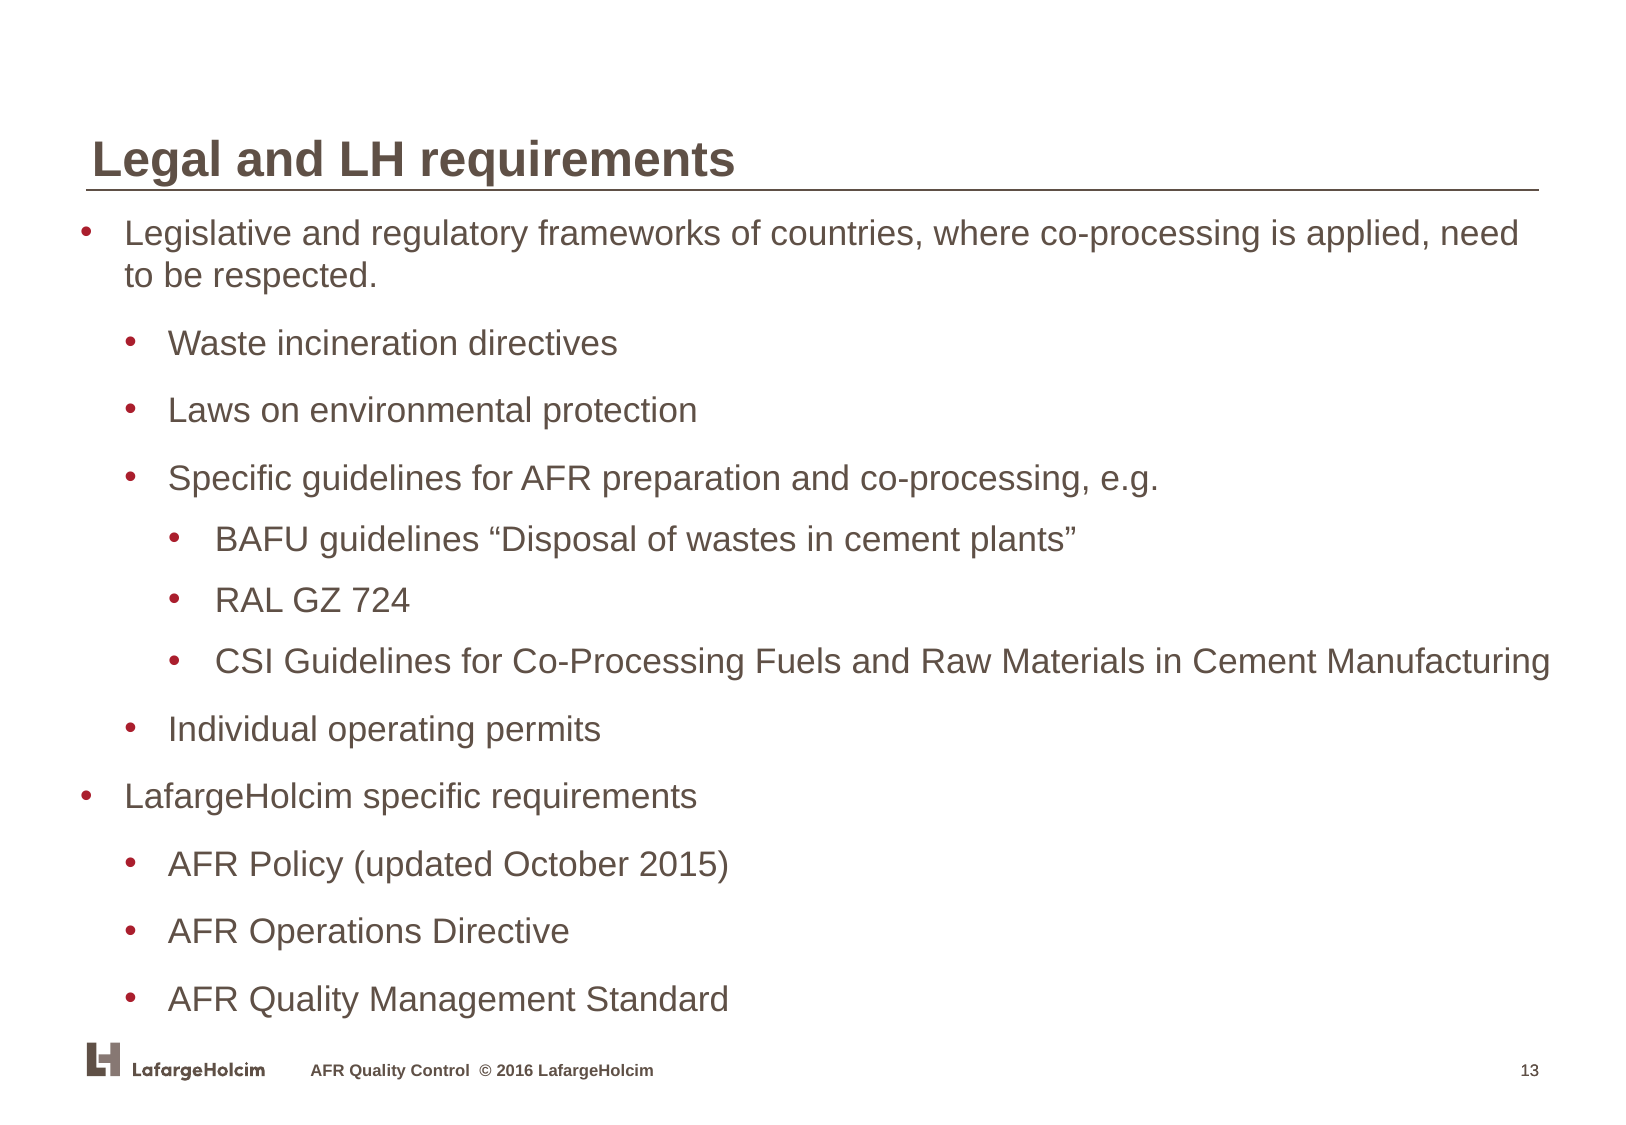

Legal and LH requirements
Legislative and regulatory frameworks of countries, where co-processing is applied, need to be respected.
Waste incineration directives
Laws on environmental protection
Specific guidelines for AFR preparation and co-processing, e.g.
BAFU guidelines “Disposal of wastes in cement plants”
RAL GZ 724
CSI Guidelines for Co-Processing Fuels and Raw Materials in Cement Manufacturing
Individual operating permits
LafargeHolcim specific requirements
AFR Policy (updated October 2015)
AFR Operations Directive
AFR Quality Management Standard

AFR Quality Control  © 2016 LafargeHolcim
13
13